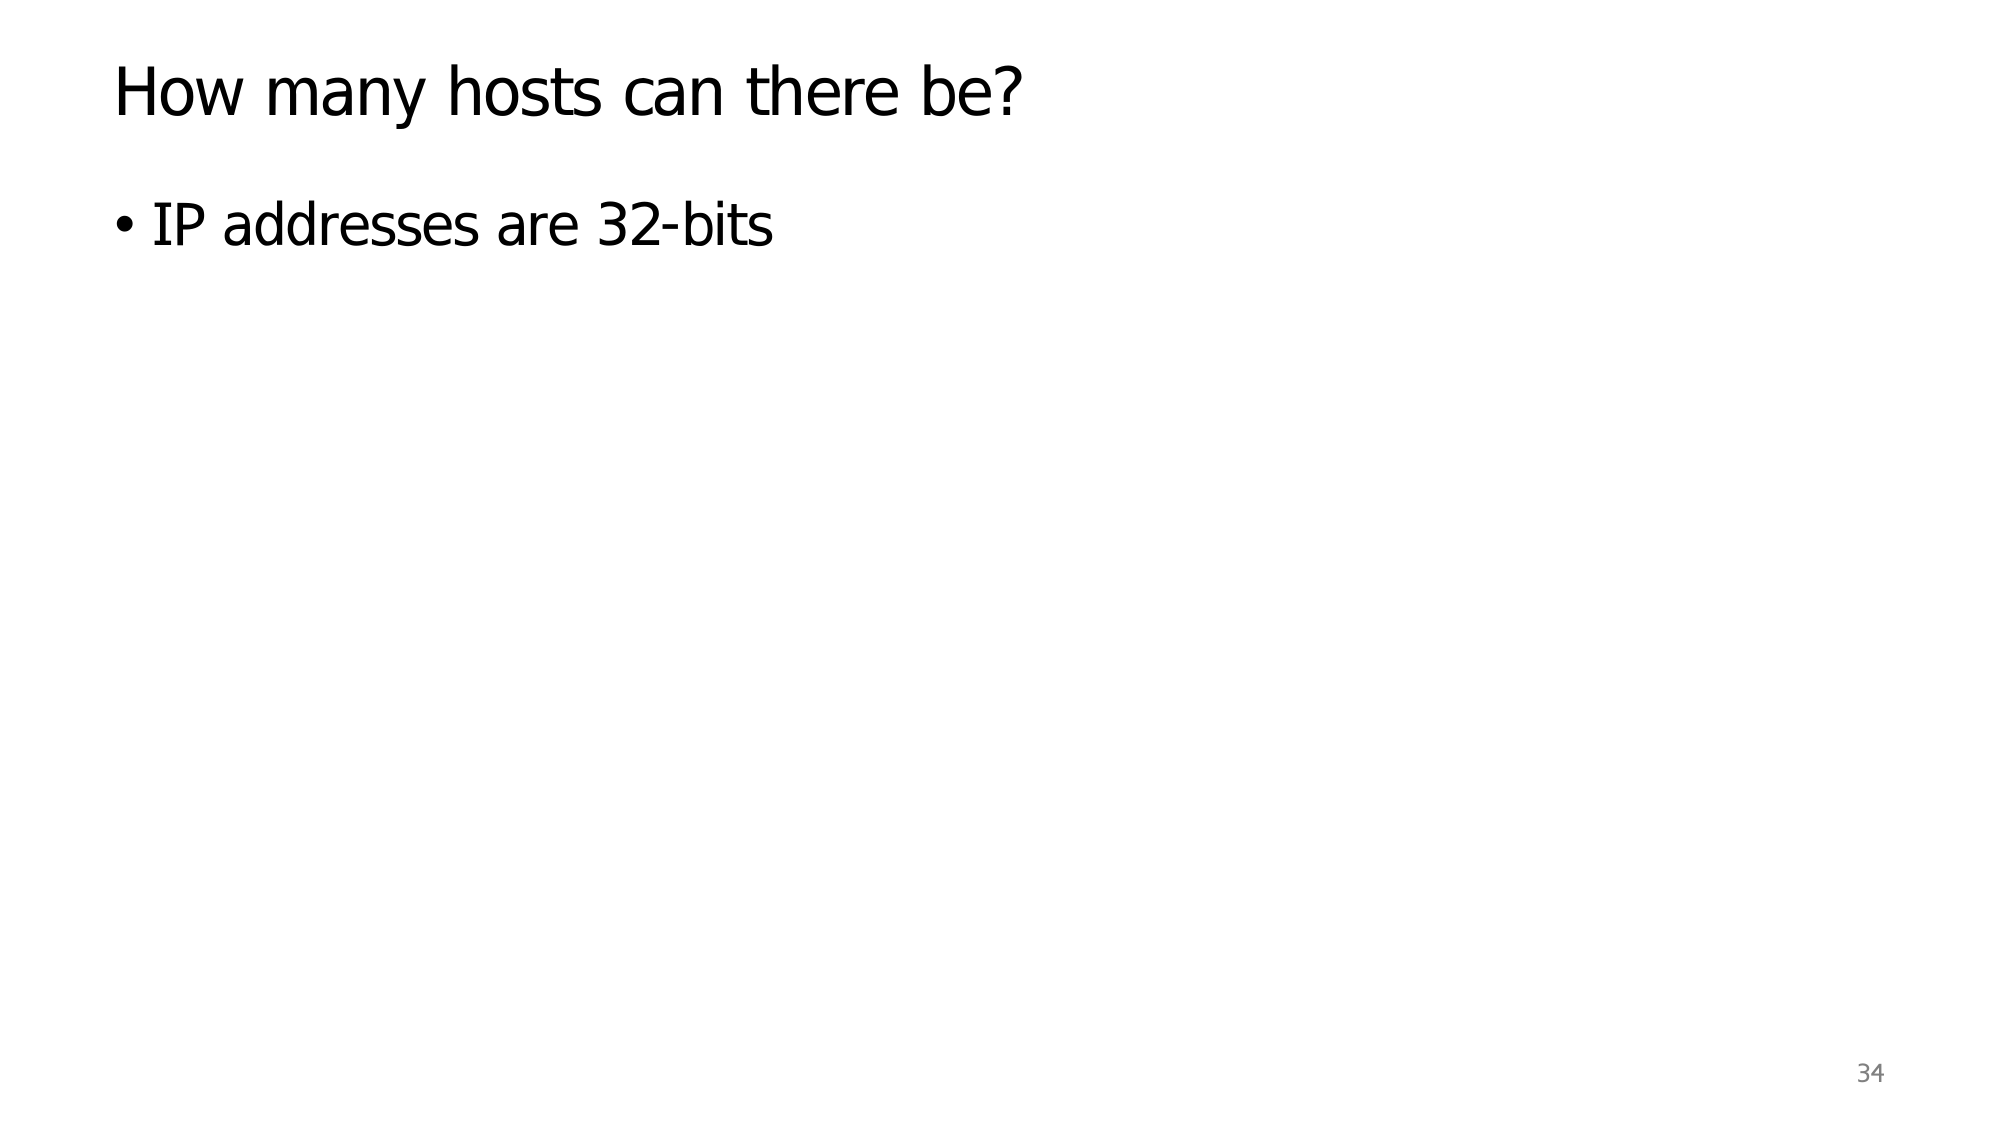

# How many hosts can there be?
IP addresses are 32-bits
34